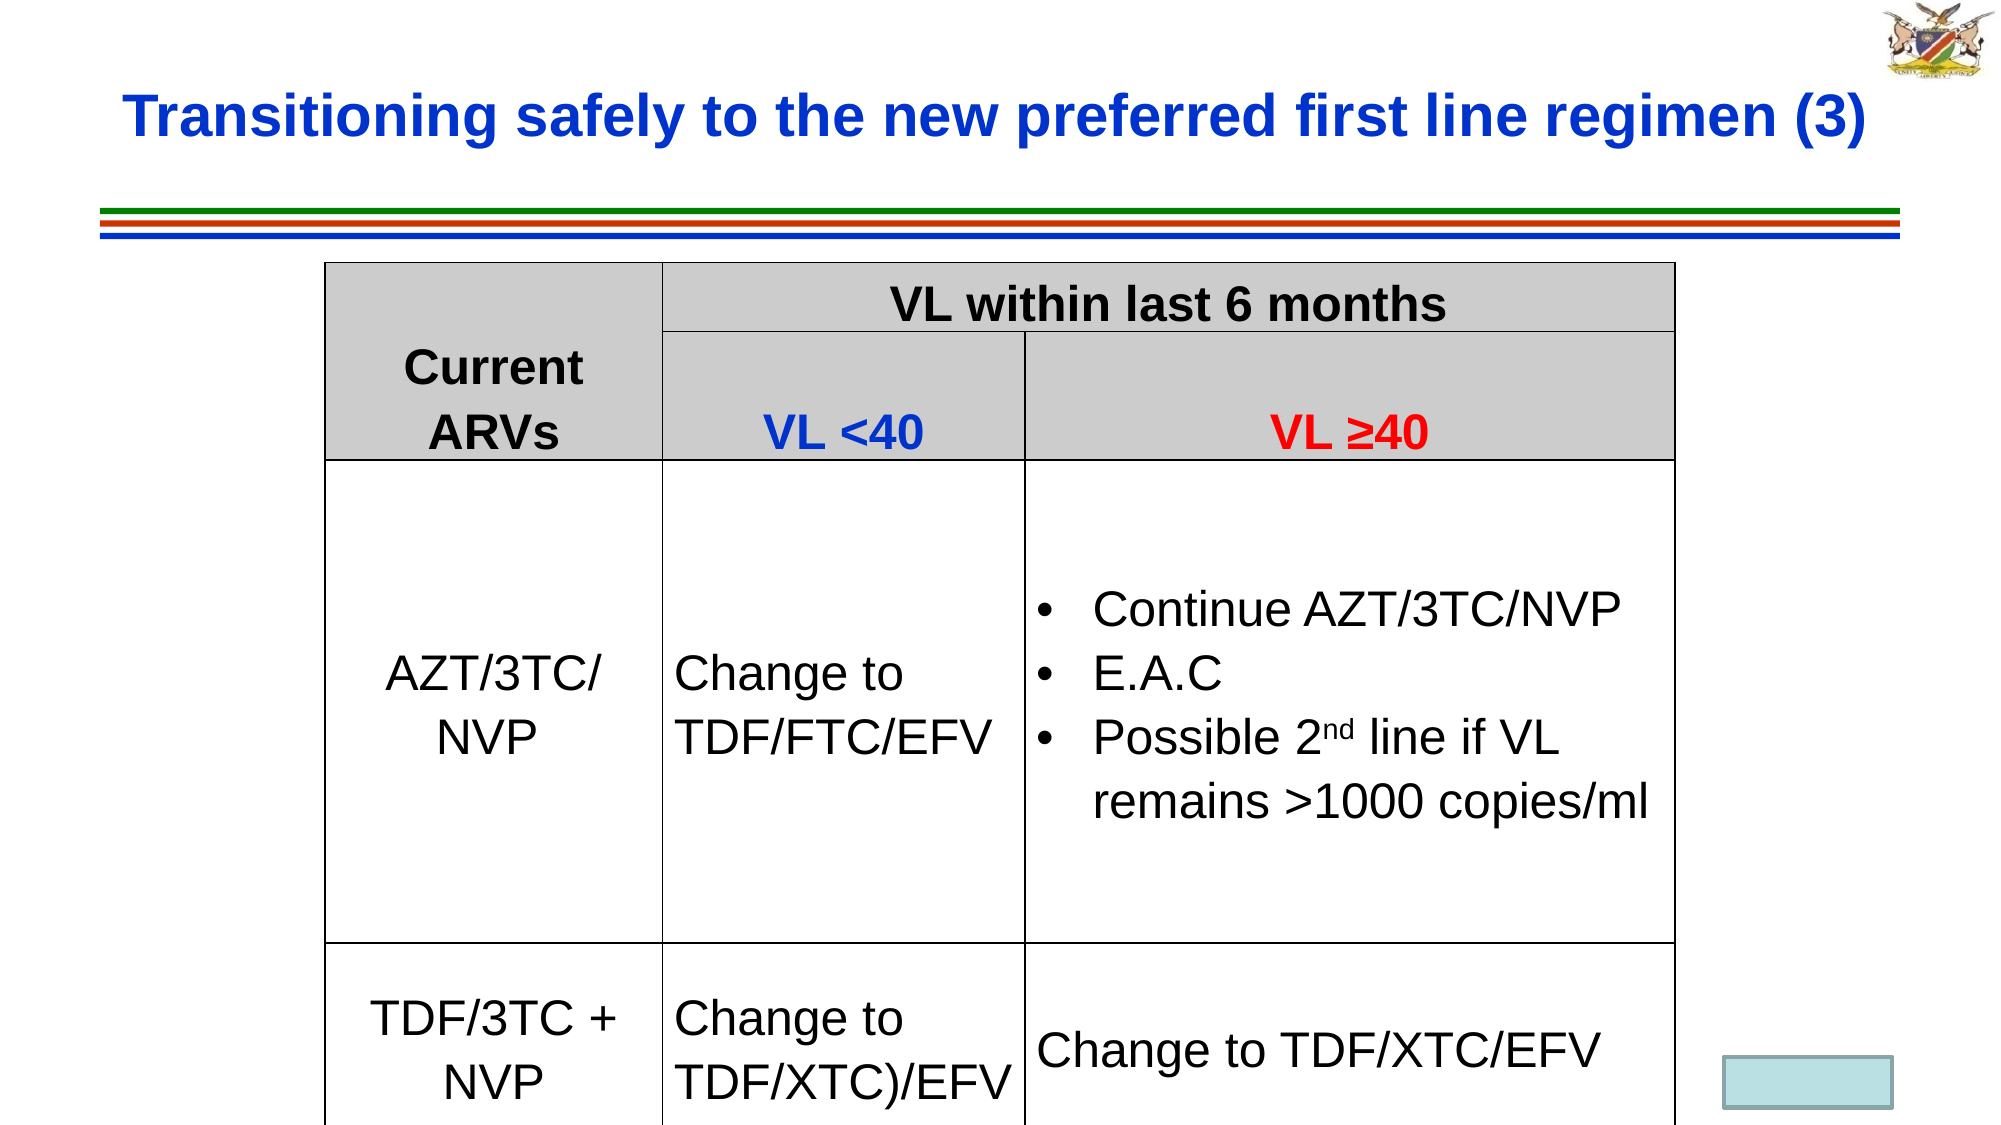

# Transitioning safely to the new preferred first line regimen (3)
| Current ARVs | VL within last 6 months |  |
| --- | --- | --- |
|  | VL <40 | VL ≥40 |
| AZT/3TC/ NVP | Change to TDF/FTC/EFV | Continue AZT/3TC/NVP E.A.C Possible 2nd line if VL remains >1000 copies/ml |
| TDF/3TC + NVP | Change to TDF/XTC)/EFV | Change to TDF/XTC/EFV |